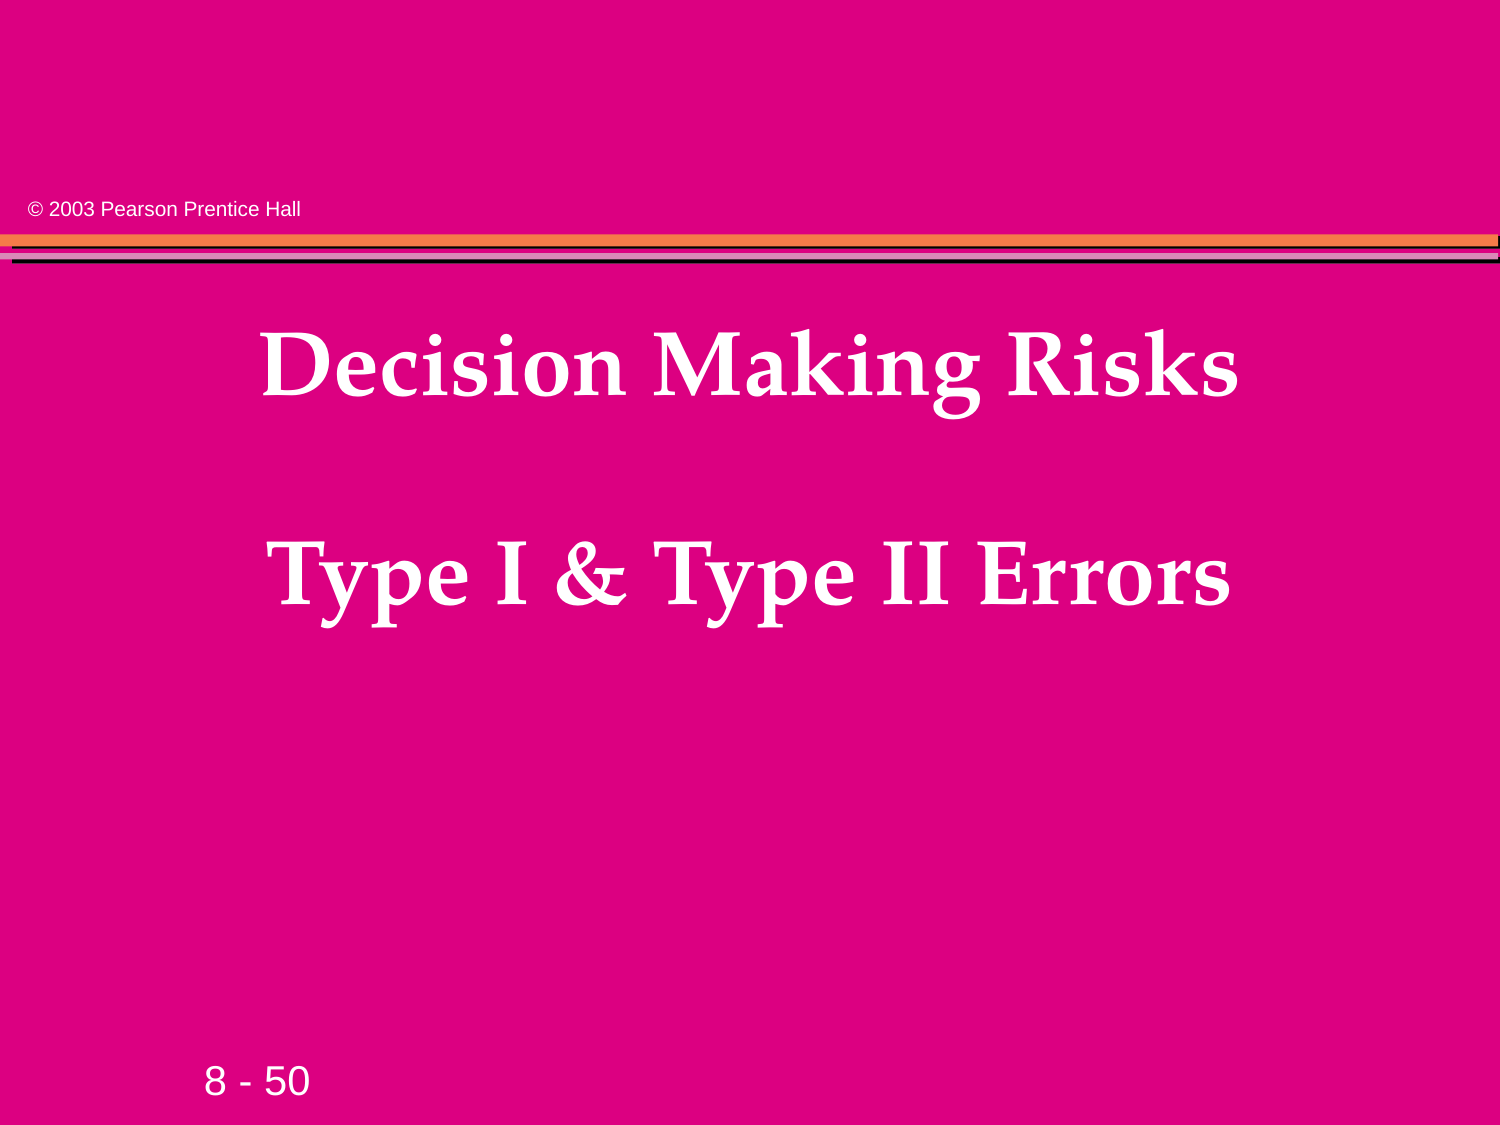

# Decision Making Risks Type I & Type II Errors